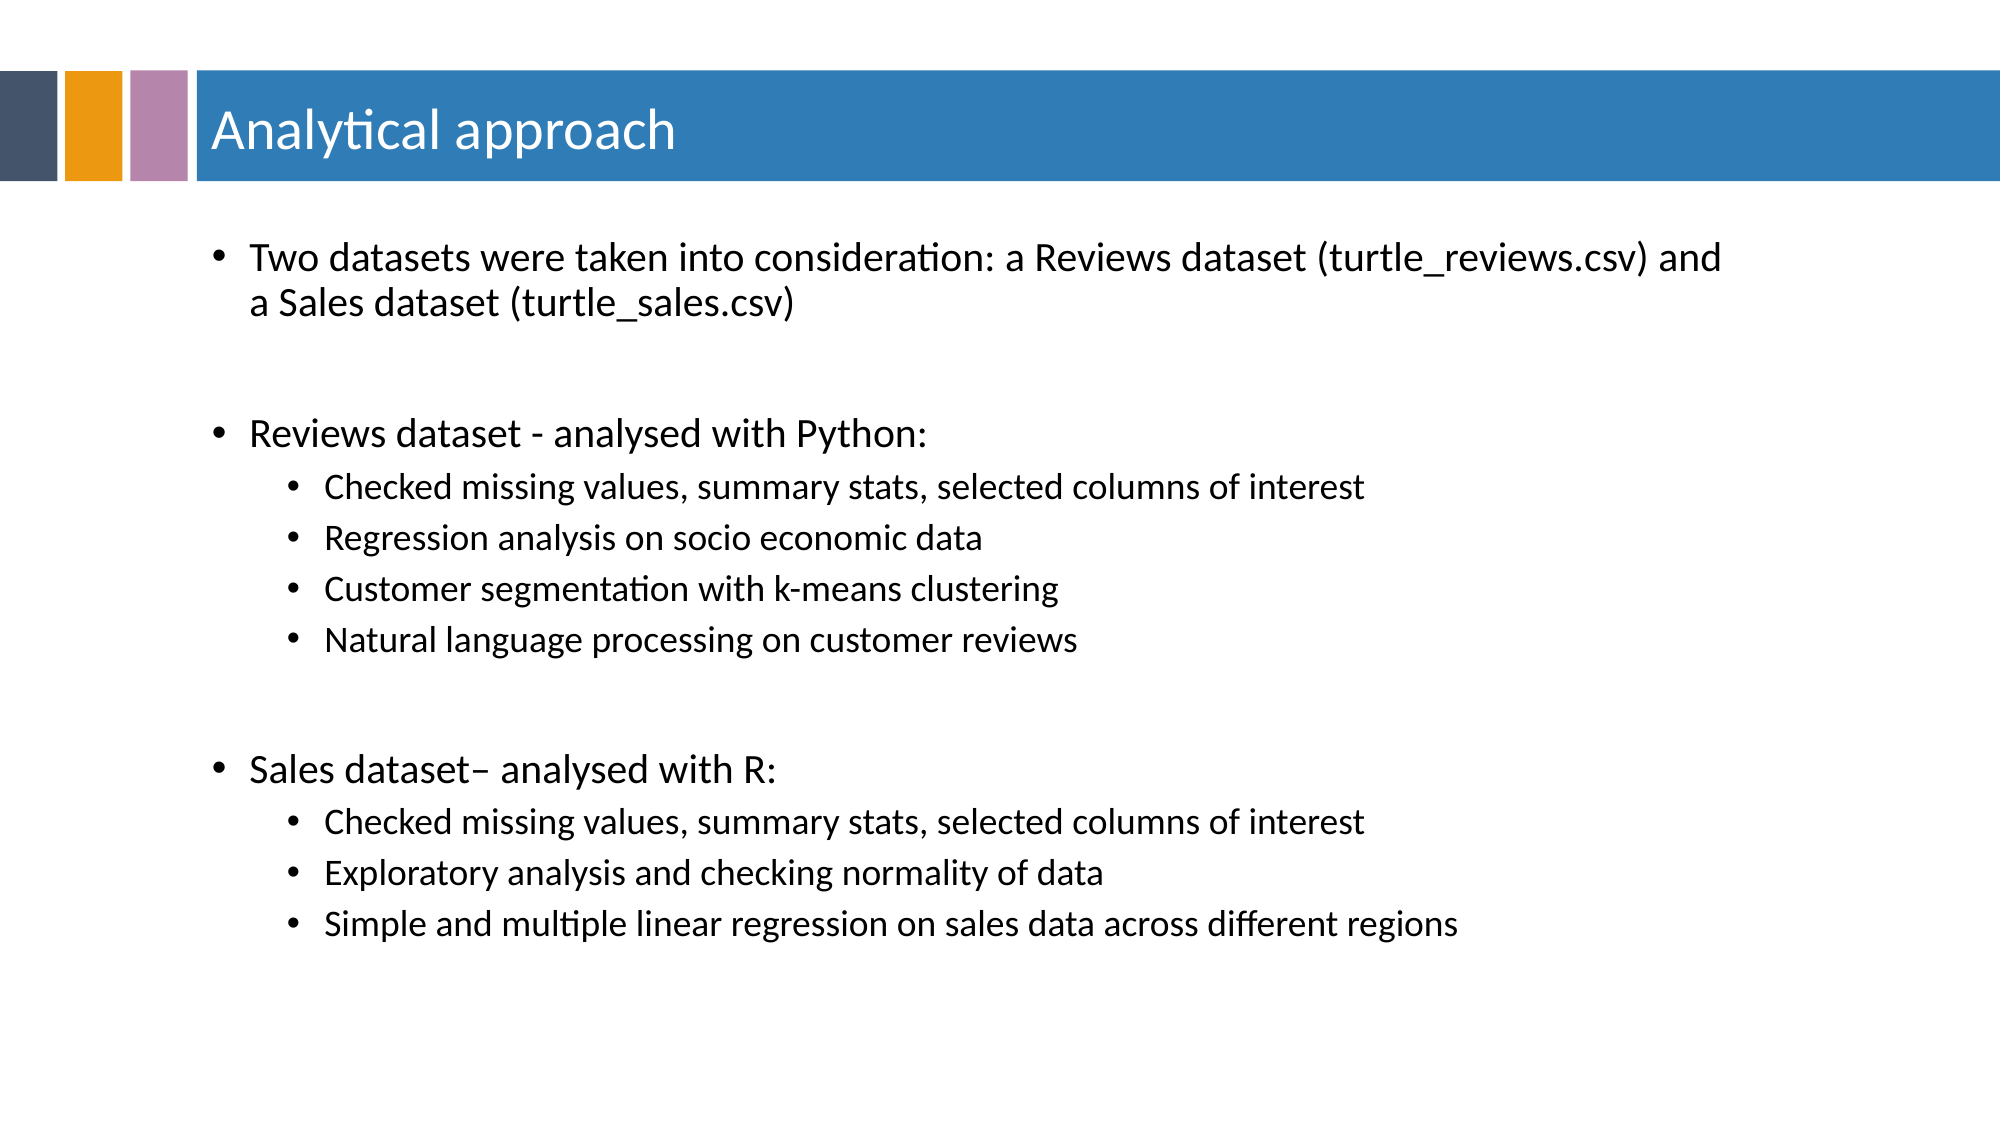

Analytical approach

Two datasets were taken into consideration: a Reviews dataset (turtle_reviews.csv) and a Sales dataset (turtle_sales.csv)

Reviews dataset - analysed with Python:
Checked missing values, summary stats, selected columns of interest
Regression analysis on socio economic data
Customer segmentation with k-means clustering
Natural language processing on customer reviews

Sales dataset– analysed with R:
Checked missing values, summary stats, selected columns of interest
Exploratory analysis and checking normality of data
Simple and multiple linear regression on sales data across different regions